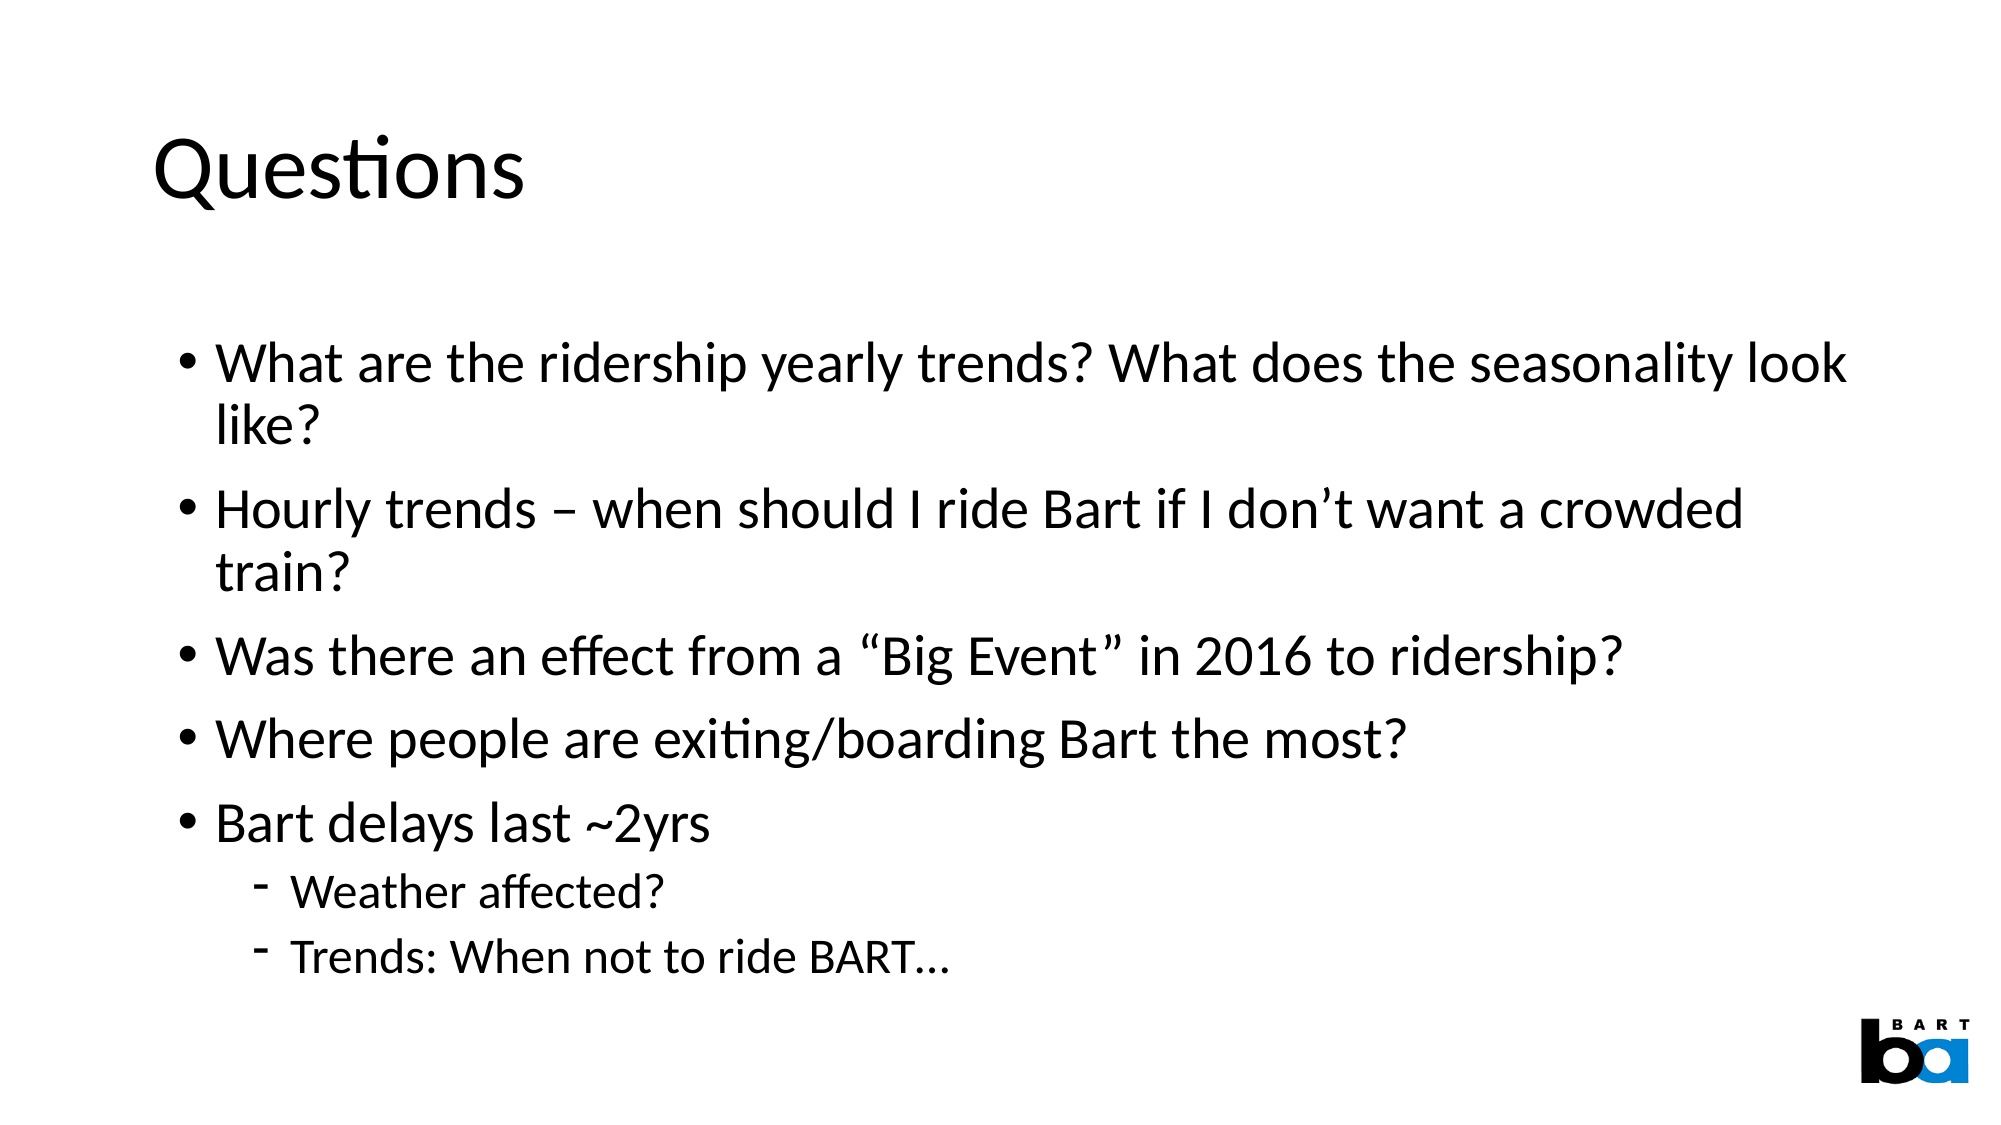

# Questions

What are the ridership yearly trends? What does the seasonality look like?
Hourly trends – when should I ride Bart if I don’t want a crowded train?
Was there an effect from a “Big Event” in 2016 to ridership?
Where people are exiting/boarding Bart the most?
Bart delays last ~2yrs
Weather affected?
Trends: When not to ride BART…